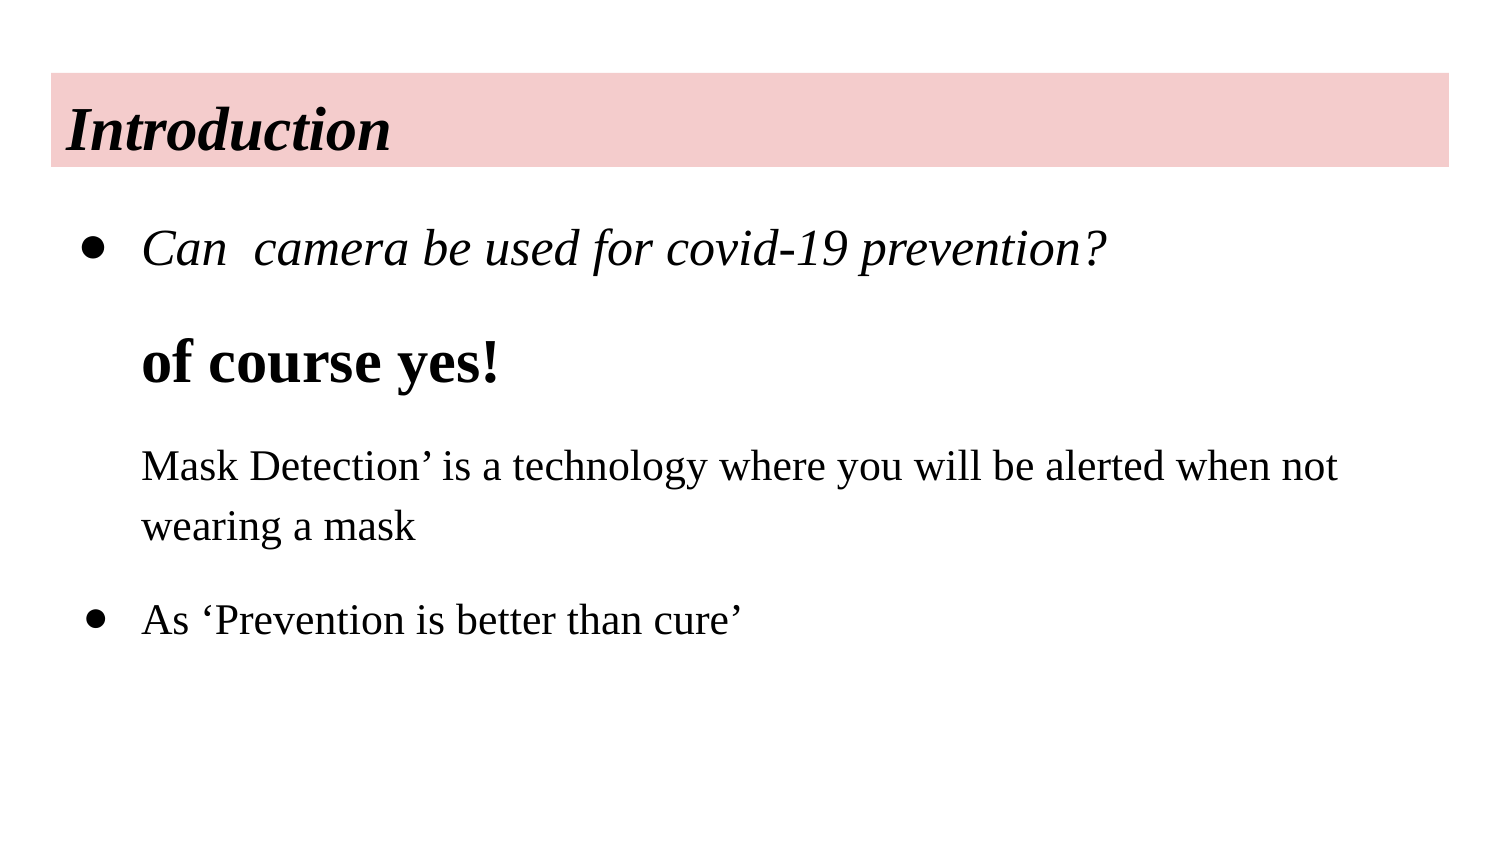

# Introduction
Can  camera be used for covid-19 prevention?
of course yes!
Mask Detection’ is a technology where you will be alerted when not wearing a mask
As ‘Prevention is better than cure’